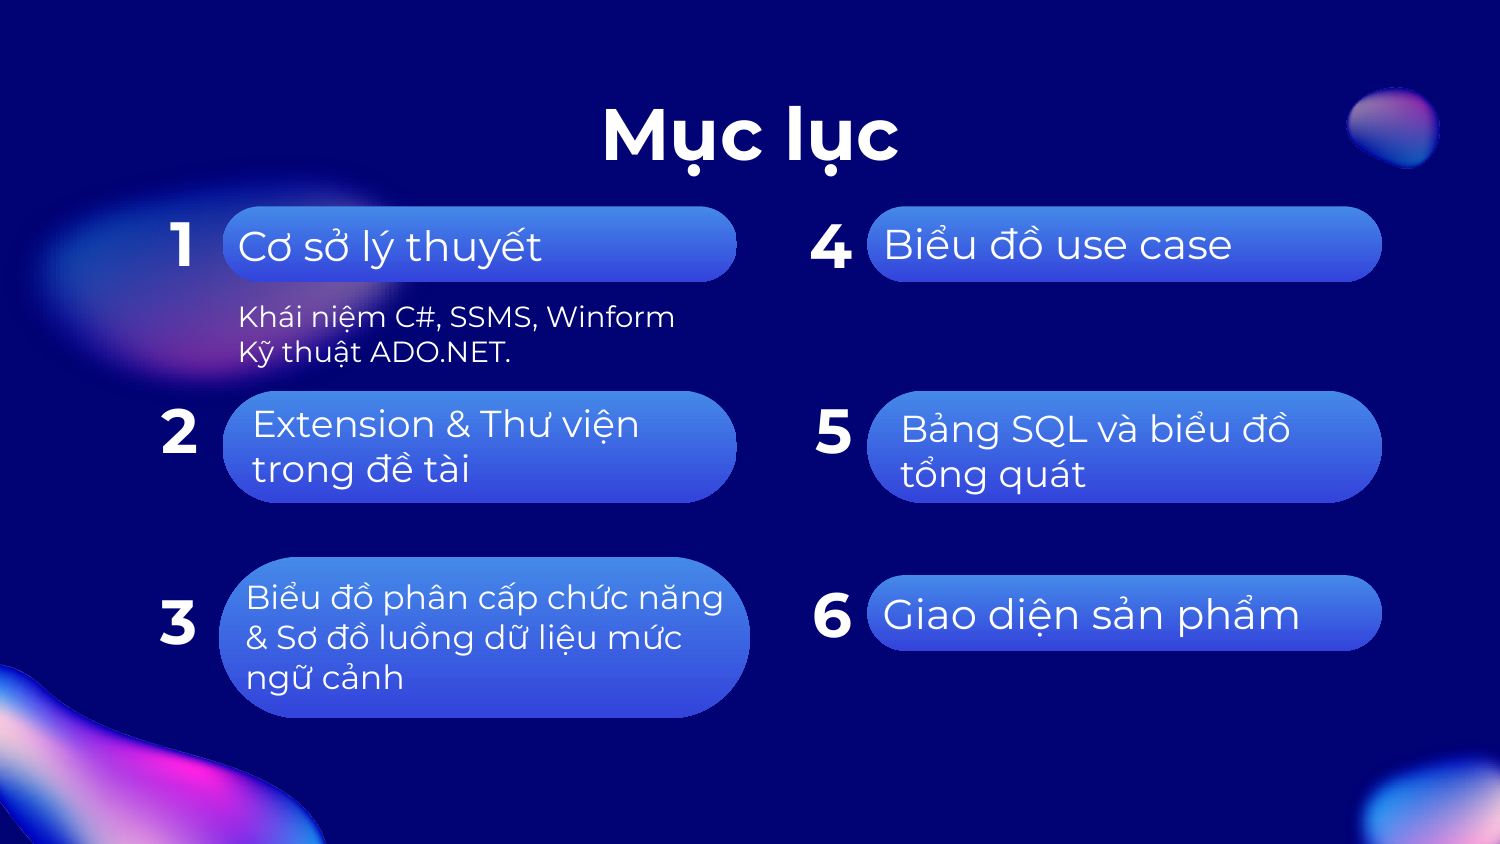

Mục lục

# 1
Biểu đồ use case
4
Cơ sở lý thuyết
Khái niệm C#, SSMS, Winform  Kỹ thuật ADO.NET.

2
5
Extension & Thư viện trong đề tài
Bảng SQL và biểu đồ tổng quát

Biểu đồ phân cấp chức năng & Sơ đồ luồng dữ liệu mức ngữ cảnh

6
Giao diện sản phẩm
3